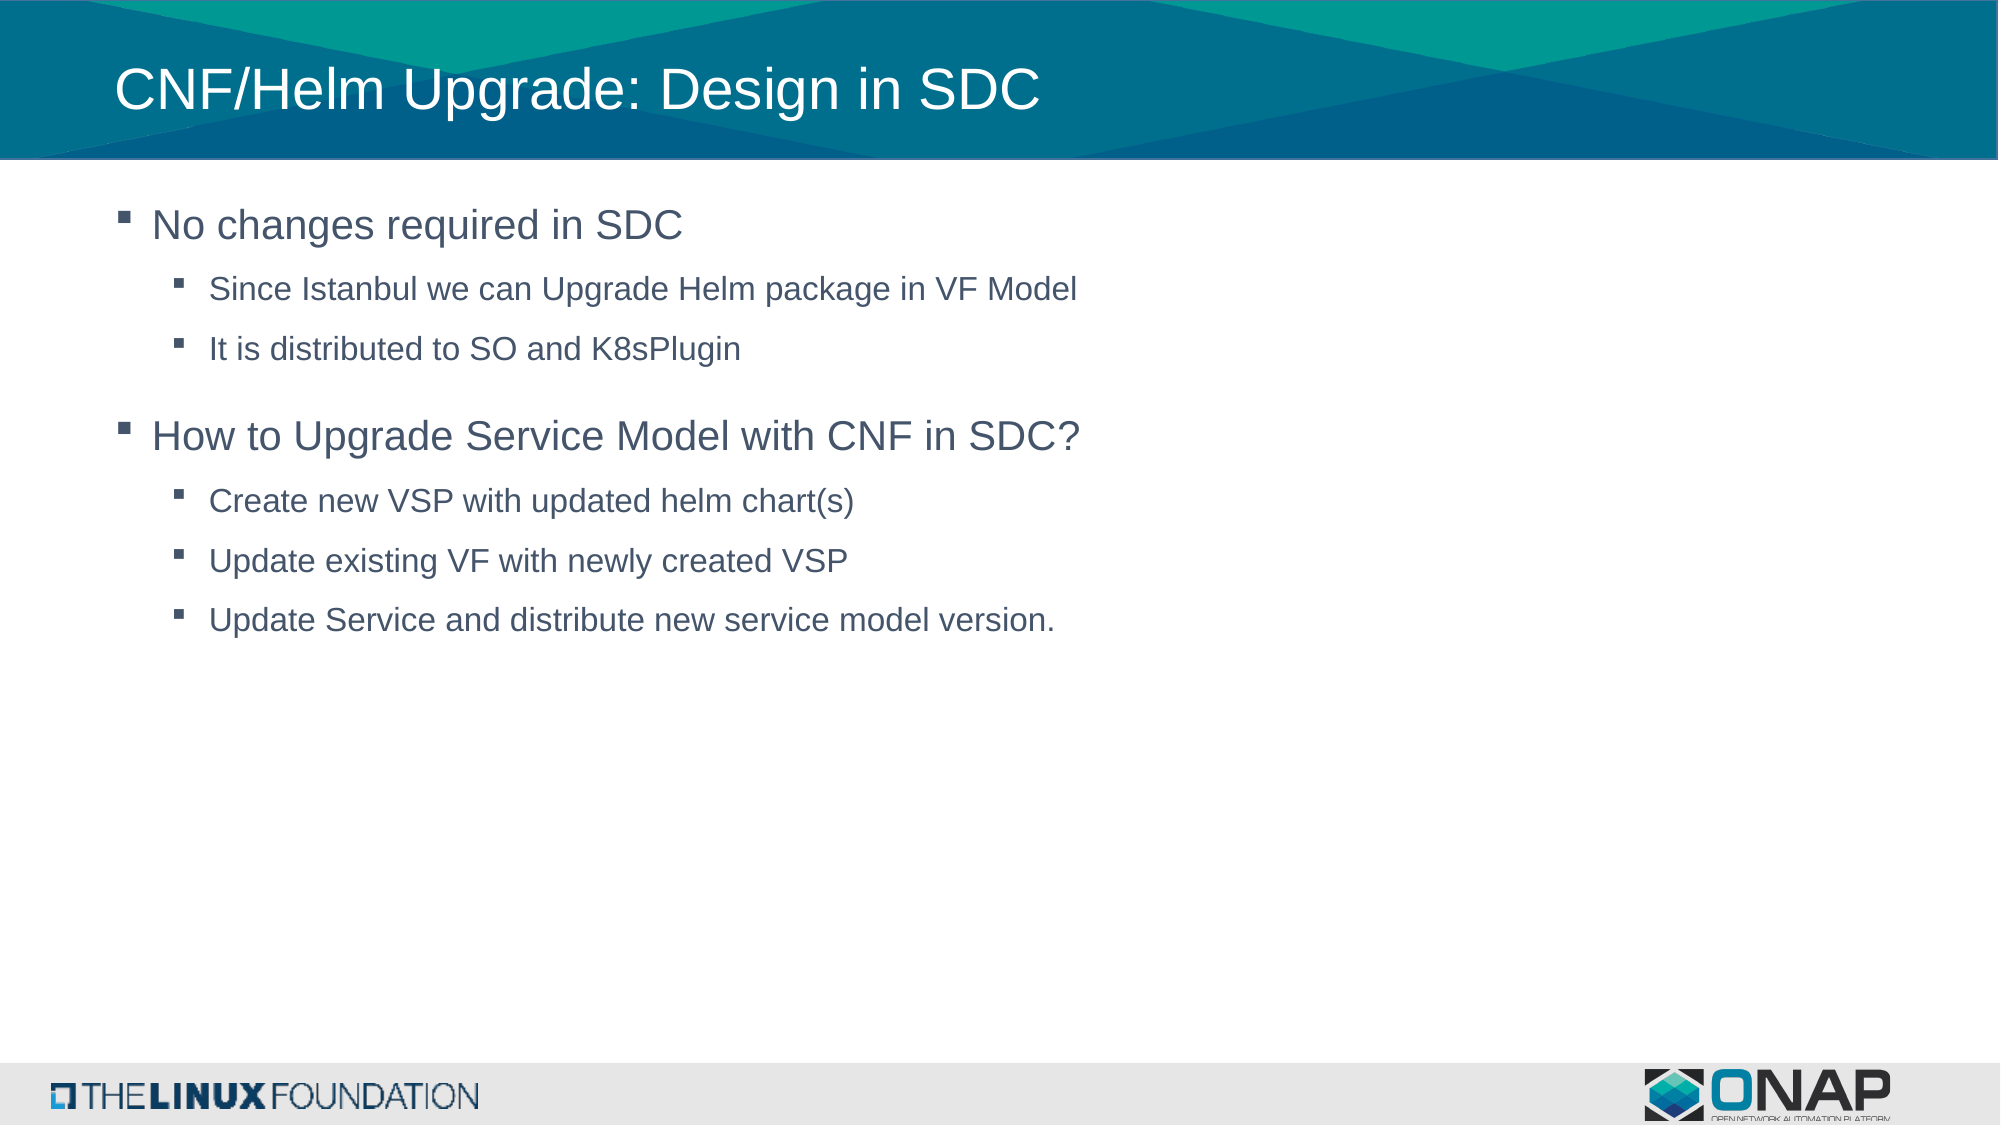

# CNF/Helm Upgrade: Design in SDC
No changes required in SDC
Since Istanbul we can Upgrade Helm package in VF Model
It is distributed to SO and K8sPlugin
How to Upgrade Service Model with CNF in SDC?
Create new VSP with updated helm chart(s)
Update existing VF with newly created VSP
Update Service and distribute new service model version.